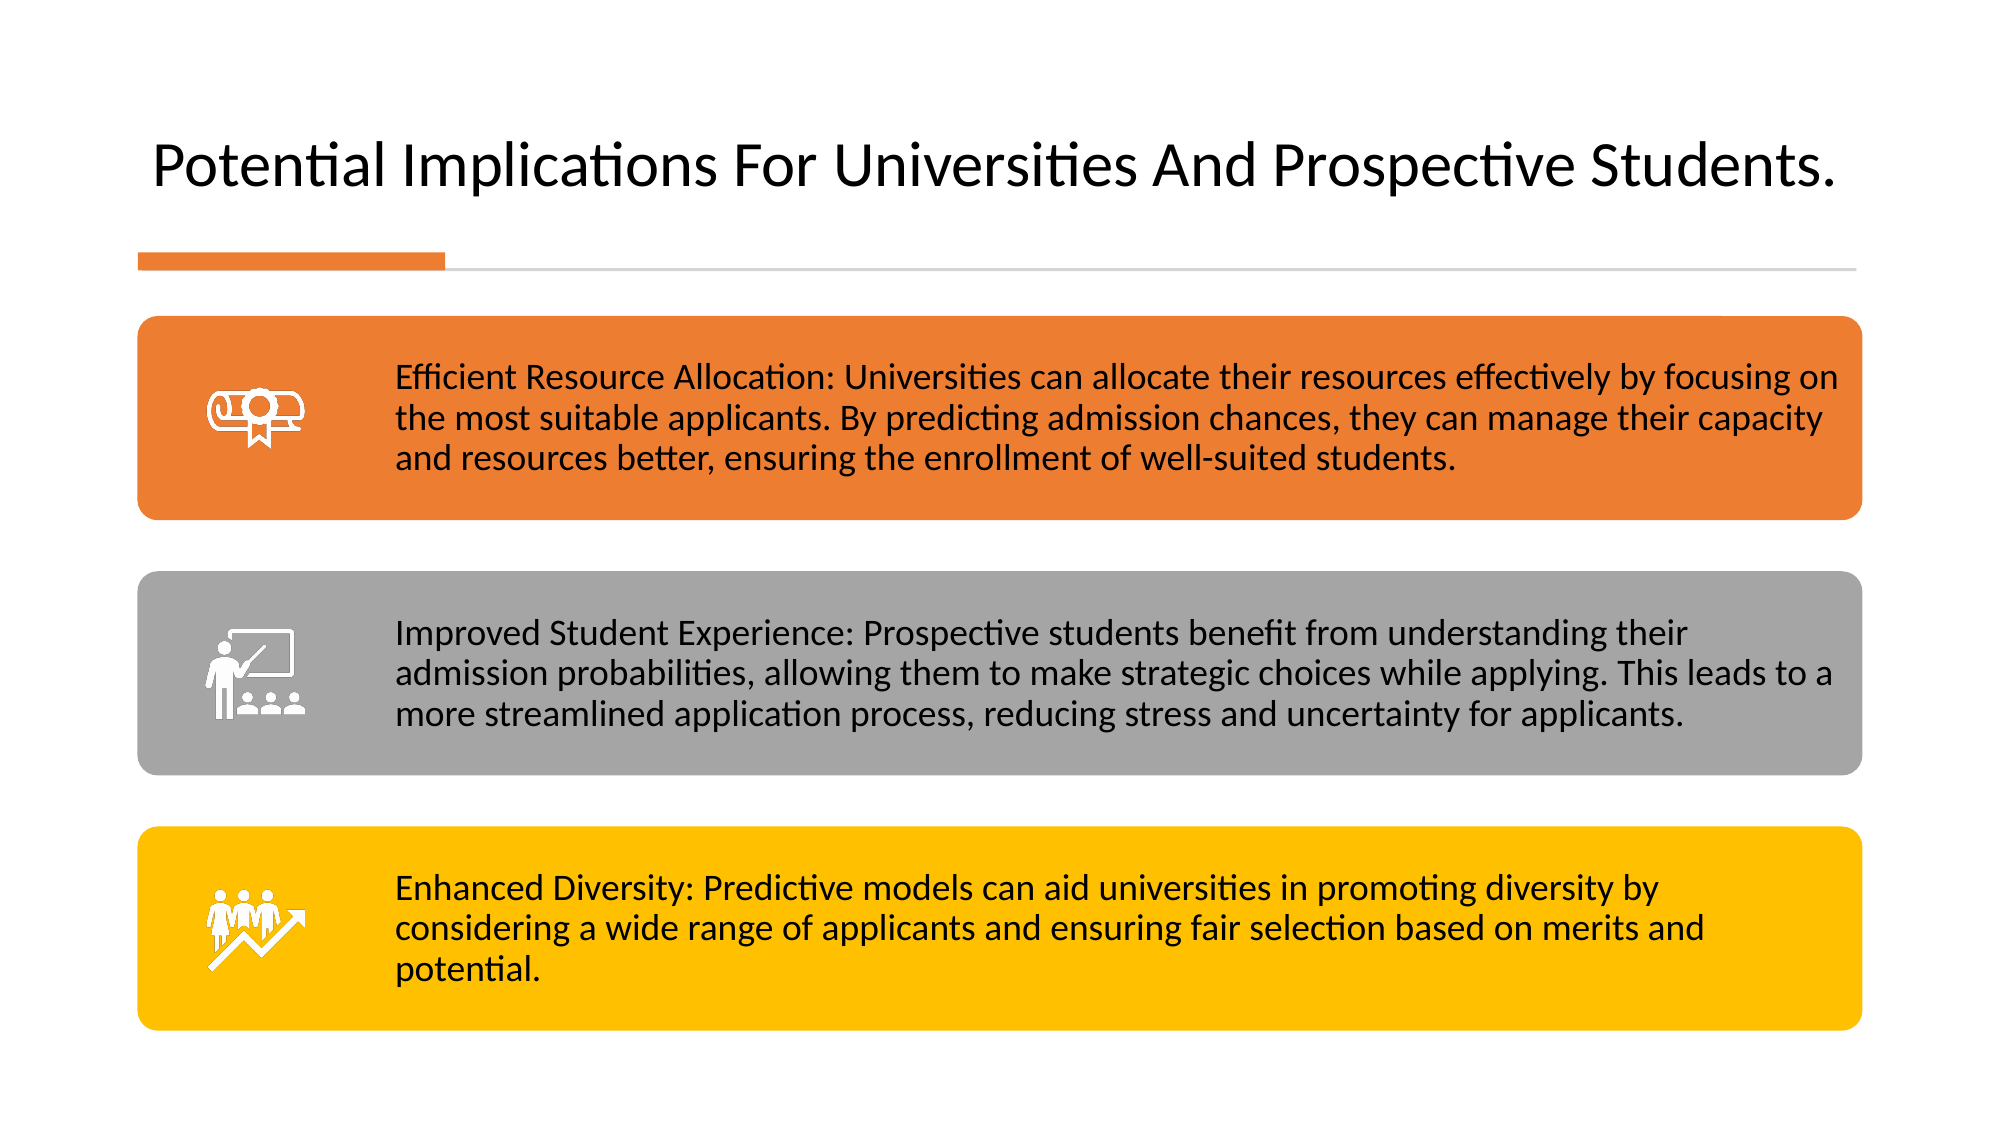

# Potential Implications For Universities And Prospective Students.

Efficient Resource Allocation: Universities can allocate their resources effectively by focusing on the most suitable applicants. By predicting admission chances, they can manage their capacity and resources better, ensuring the enrollment of well-suited students.
Improved Student Experience: Prospective students benefit from understanding their admission probabilities, allowing them to make strategic choices while applying. This leads to a more streamlined application process, reducing stress and uncertainty for applicants.
Enhanced Diversity: Predictive models can aid universities in promoting diversity by considering a wide range of applicants and ensuring fair selection based on merits and potential.